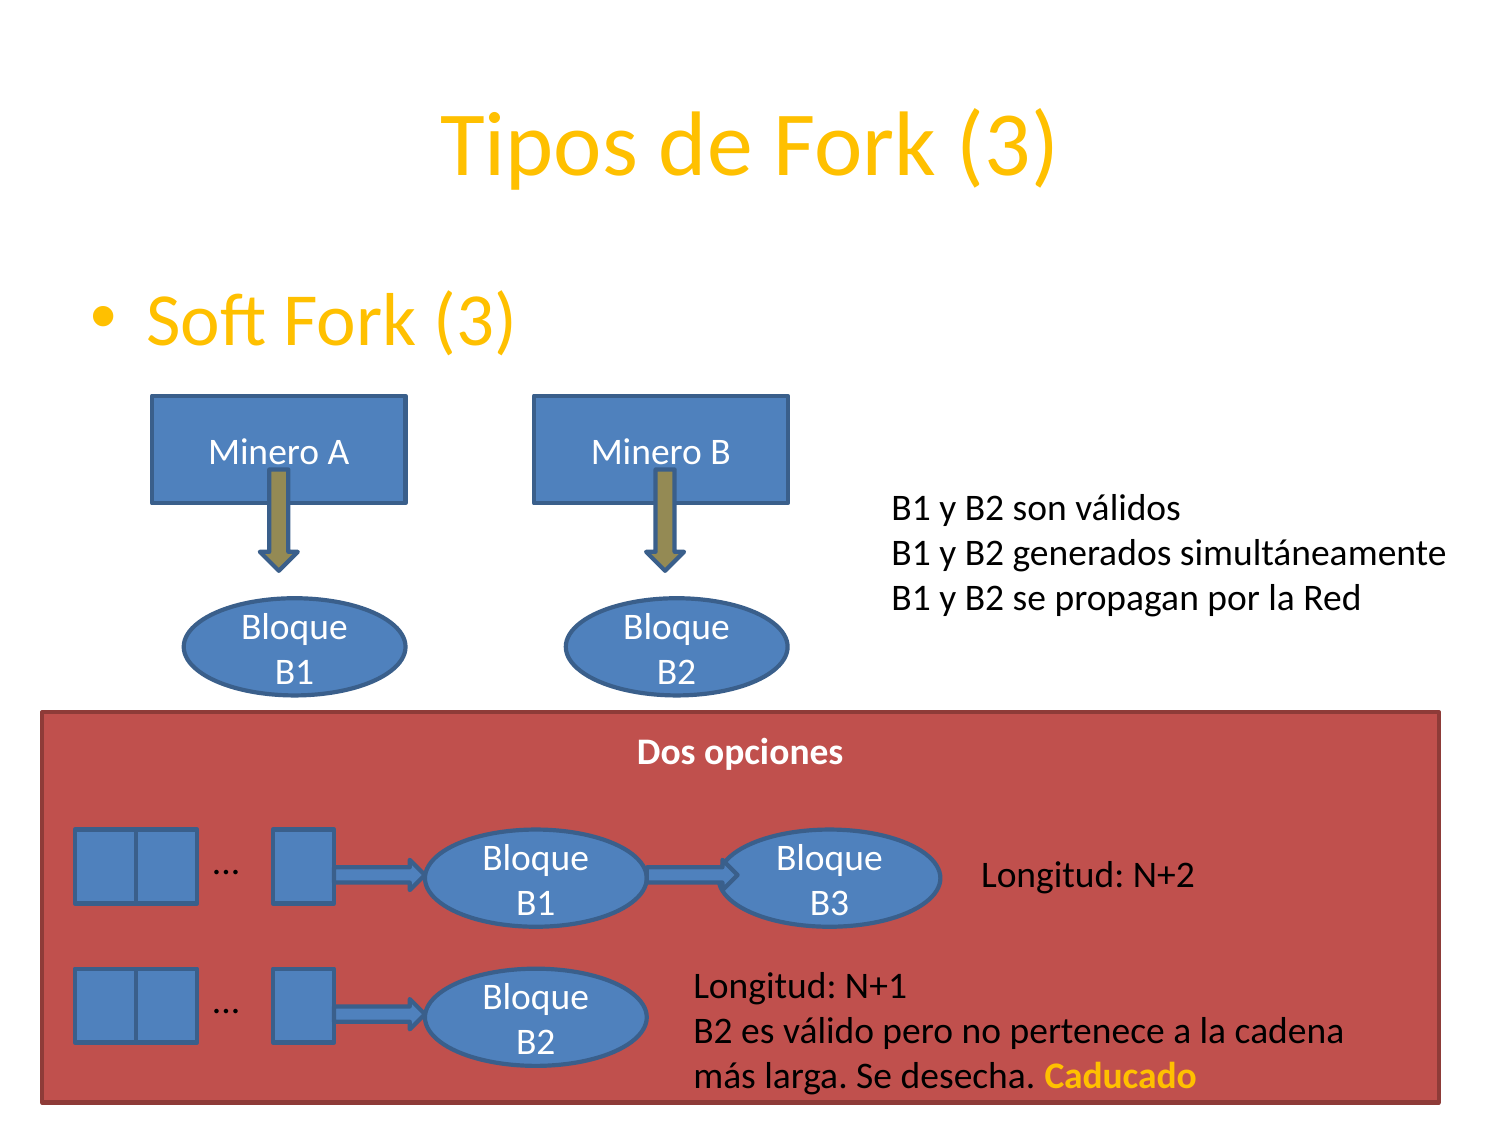

# Tipos de Fork (3)
Soft Fork (3)

Minero A
Minero B

B1 y B2 son válidos
B1 y B2 generados simultáneamente
B1 y B2 se propagan por la Red
Bloque B1
Bloque B2
Dos opciones

...

Bloque B1
Bloque B3
Longitud: N+2

Longitud: N+1
B2 es válido pero no pertenece a la cadena más larga. Se desecha. Caducado

...

Bloque B2

8